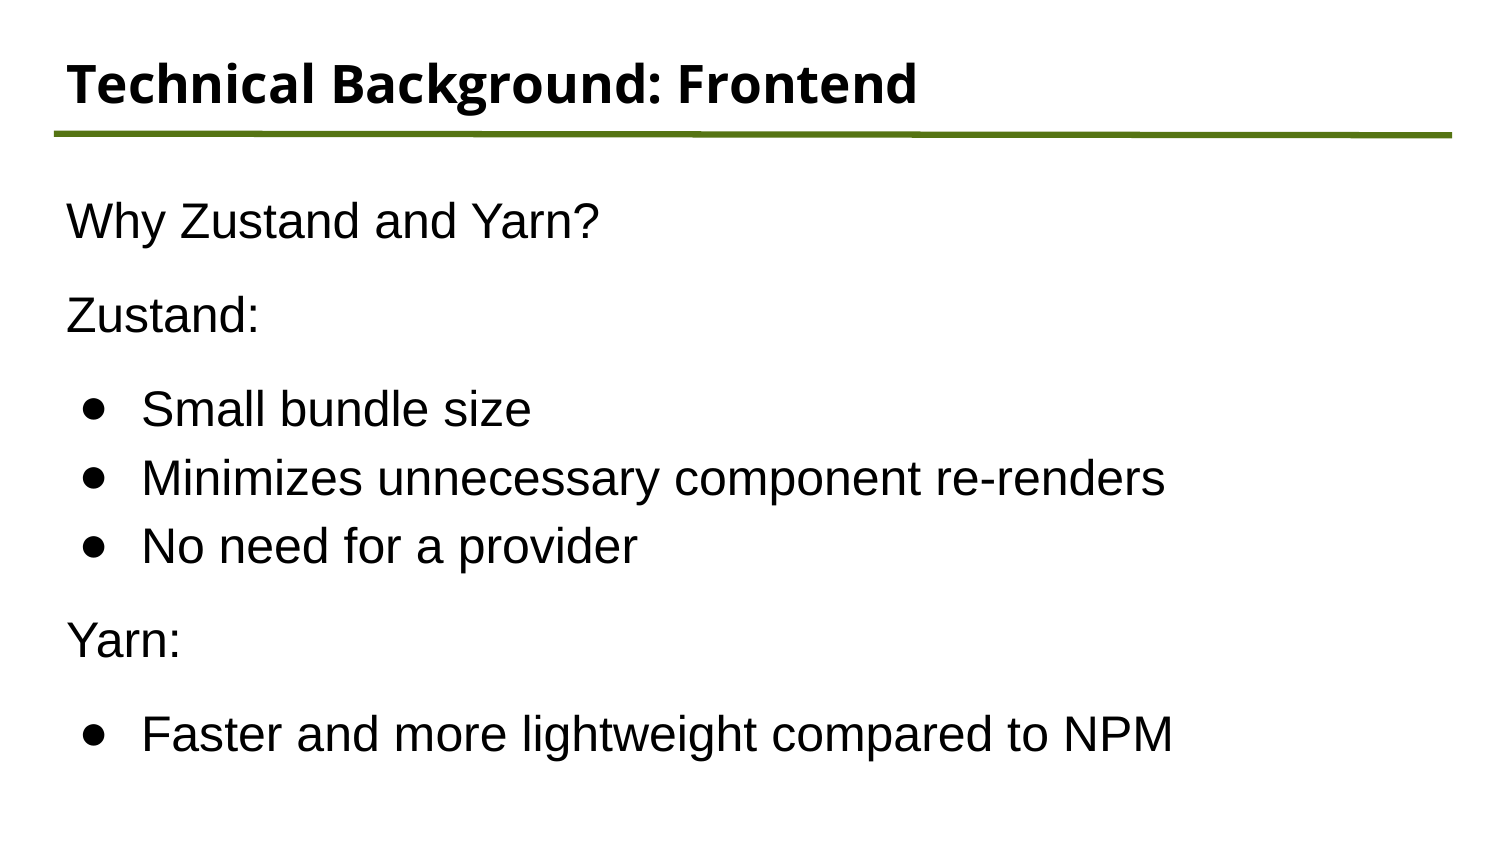

Technical Background: Frontend
Why Zustand and Yarn?
Zustand:
Small bundle size
Minimizes unnecessary component re-renders
No need for a provider
Yarn:
Faster and more lightweight compared to NPM